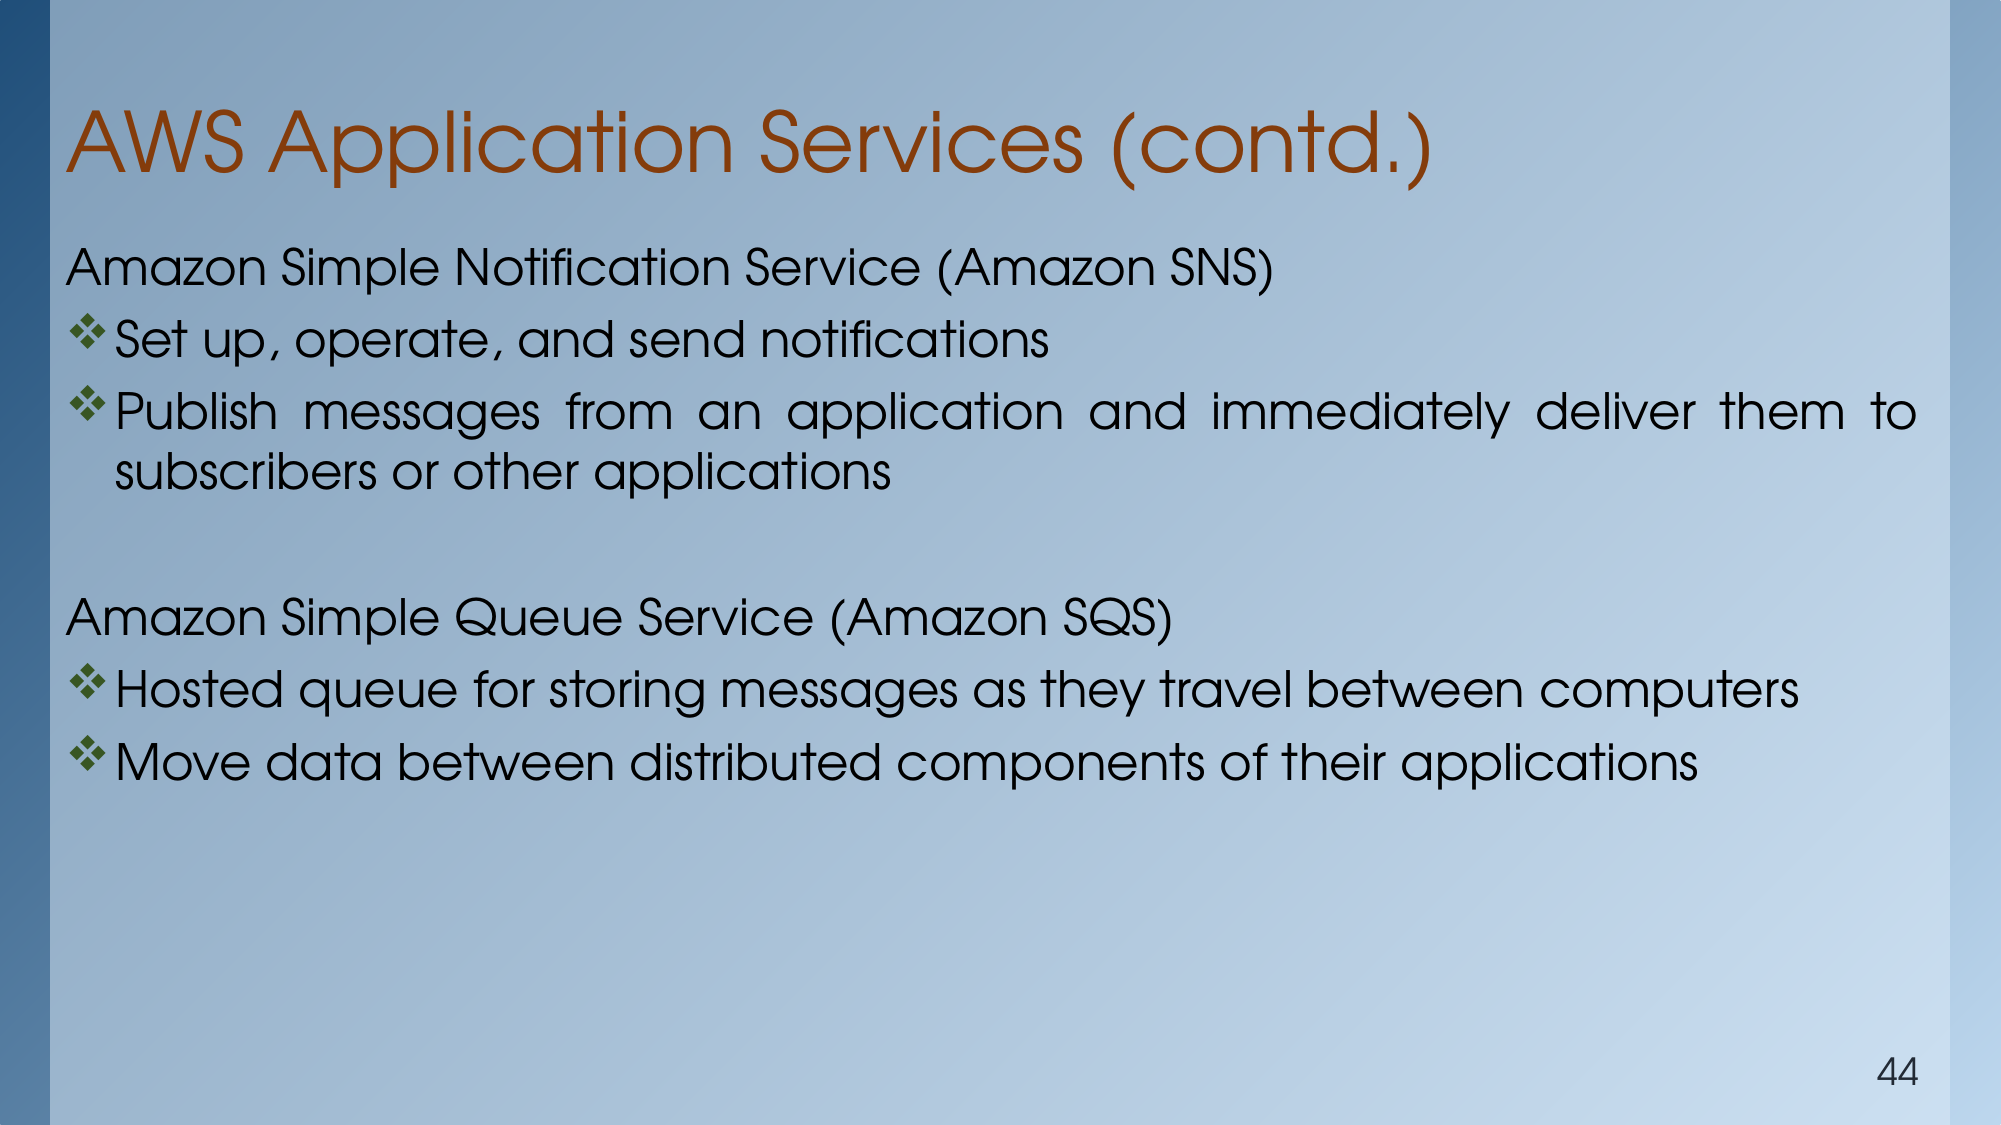

# AWS Application Services (contd.)
Amazon Simple Notification Service (Amazon SNS)
Set up, operate, and send notifications
Publish messages from an application and immediately deliver them to subscribers or other applications

Amazon Simple Queue Service (Amazon SQS)
Hosted queue for storing messages as they travel between computers
Move data between distributed components of their applications

44